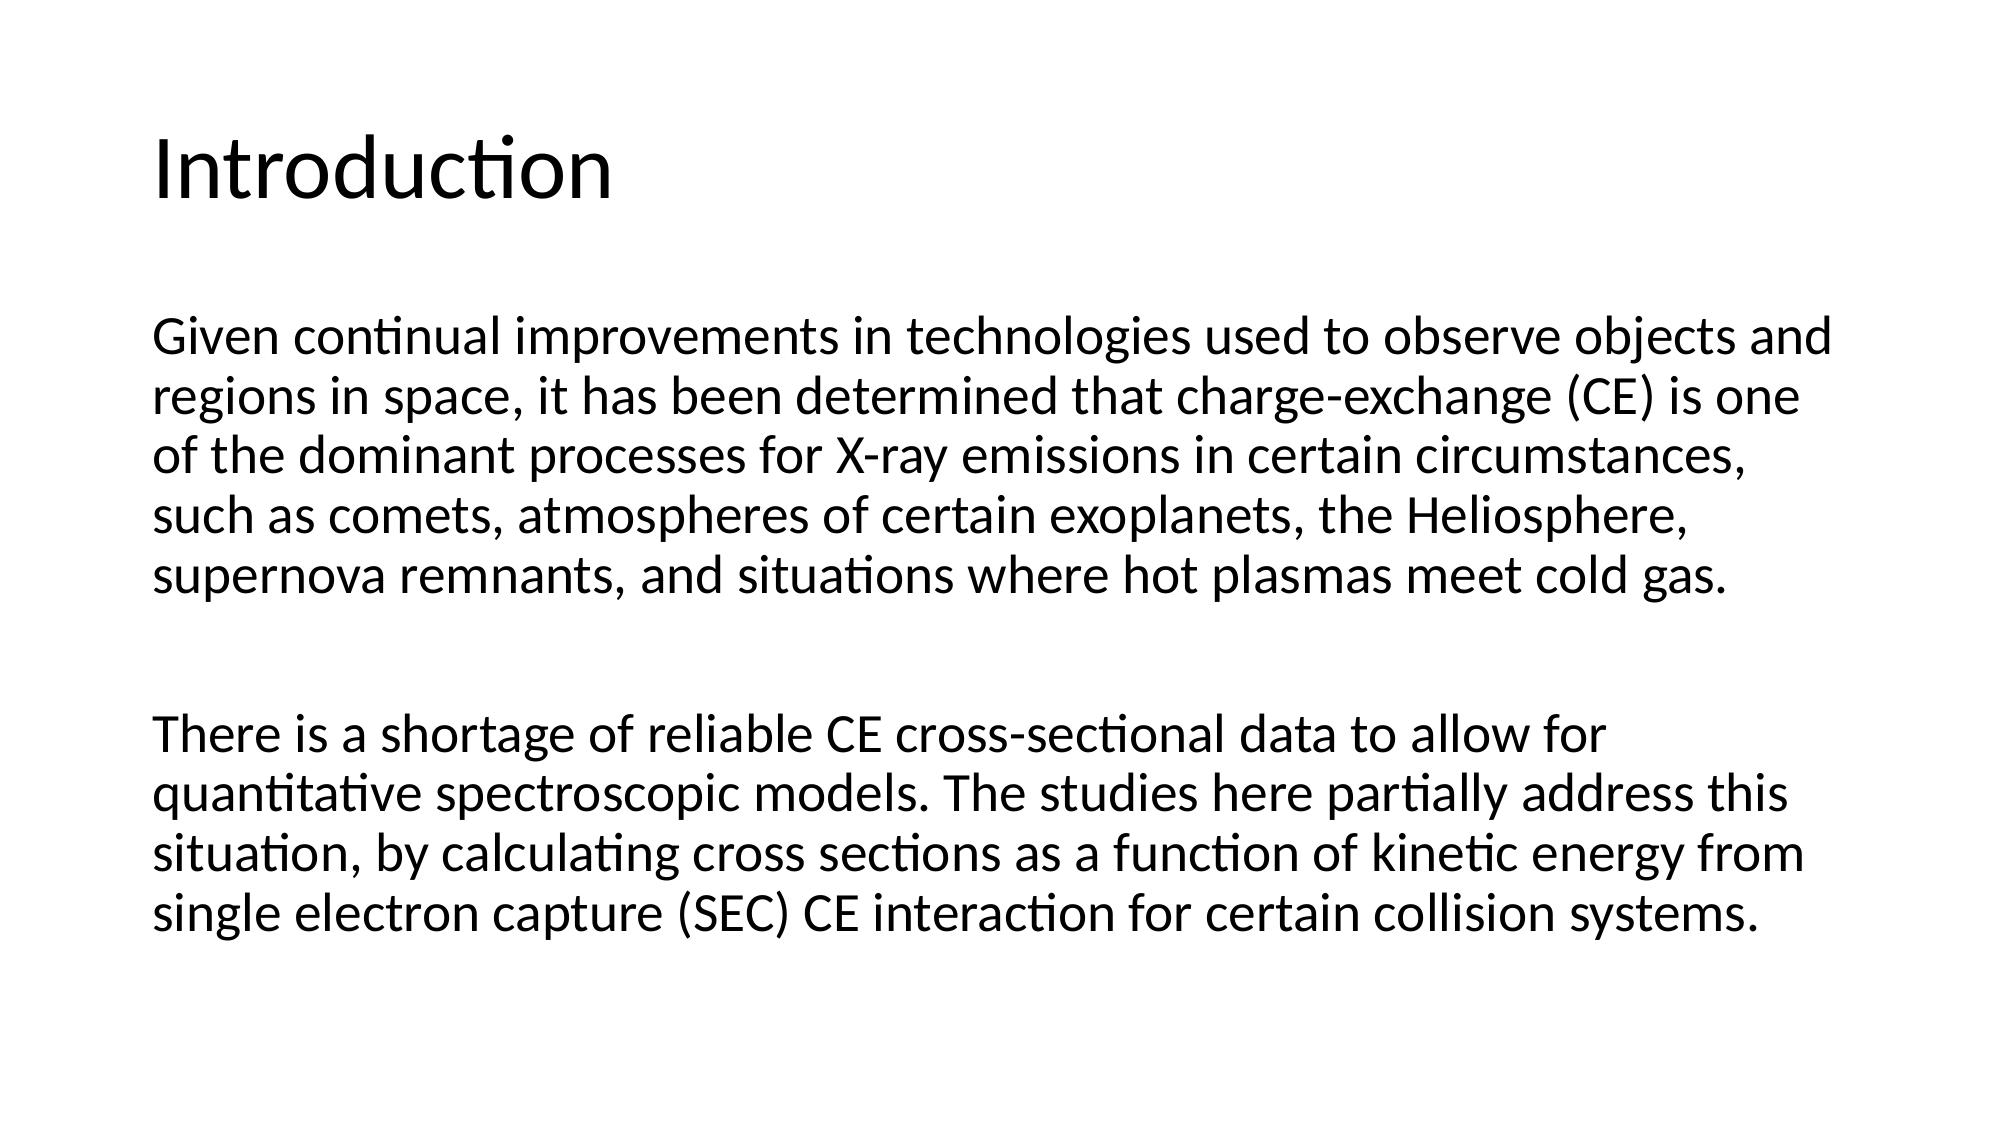

# Introduction
Given continual improvements in technologies used to observe objects and regions in space, it has been determined that charge-exchange (CE) is one of the dominant processes for X-ray emissions in certain circumstances, such as comets, atmospheres of certain exoplanets, the Heliosphere, supernova remnants, and situations where hot plasmas meet cold gas.

There is a shortage of reliable CE cross-sectional data to allow for quantitative spectroscopic models. The studies here partially address this situation, by calculating cross sections as a function of kinetic energy from single electron capture (SEC) CE interaction for certain collision systems.